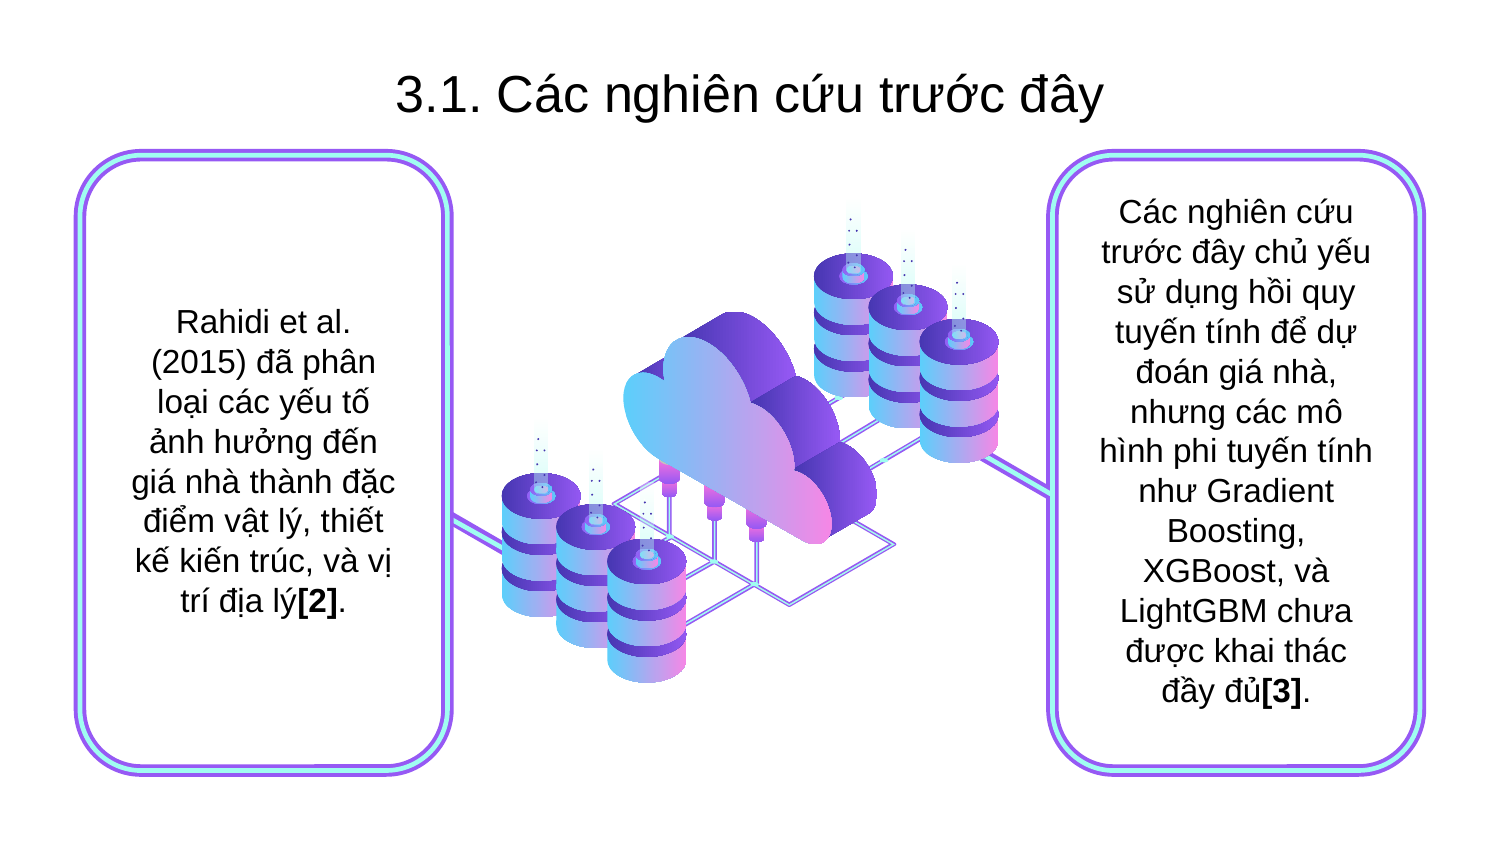

# 3.1. Các nghiên cứu trước đây

Các nghiên cứu trước đây chủ yếu sử dụng hồi quy tuyến tính để dự đoán giá nhà, nhưng các mô hình phi tuyến tính như Gradient Boosting, XGBoost, và LightGBM chưa được khai thác đầy đủ[3].
Rahidi et al. (2015) đã phân loại các yếu tố ảnh hưởng đến giá nhà thành đặc điểm vật lý, thiết kế kiến trúc, và vị trí địa lý[2].